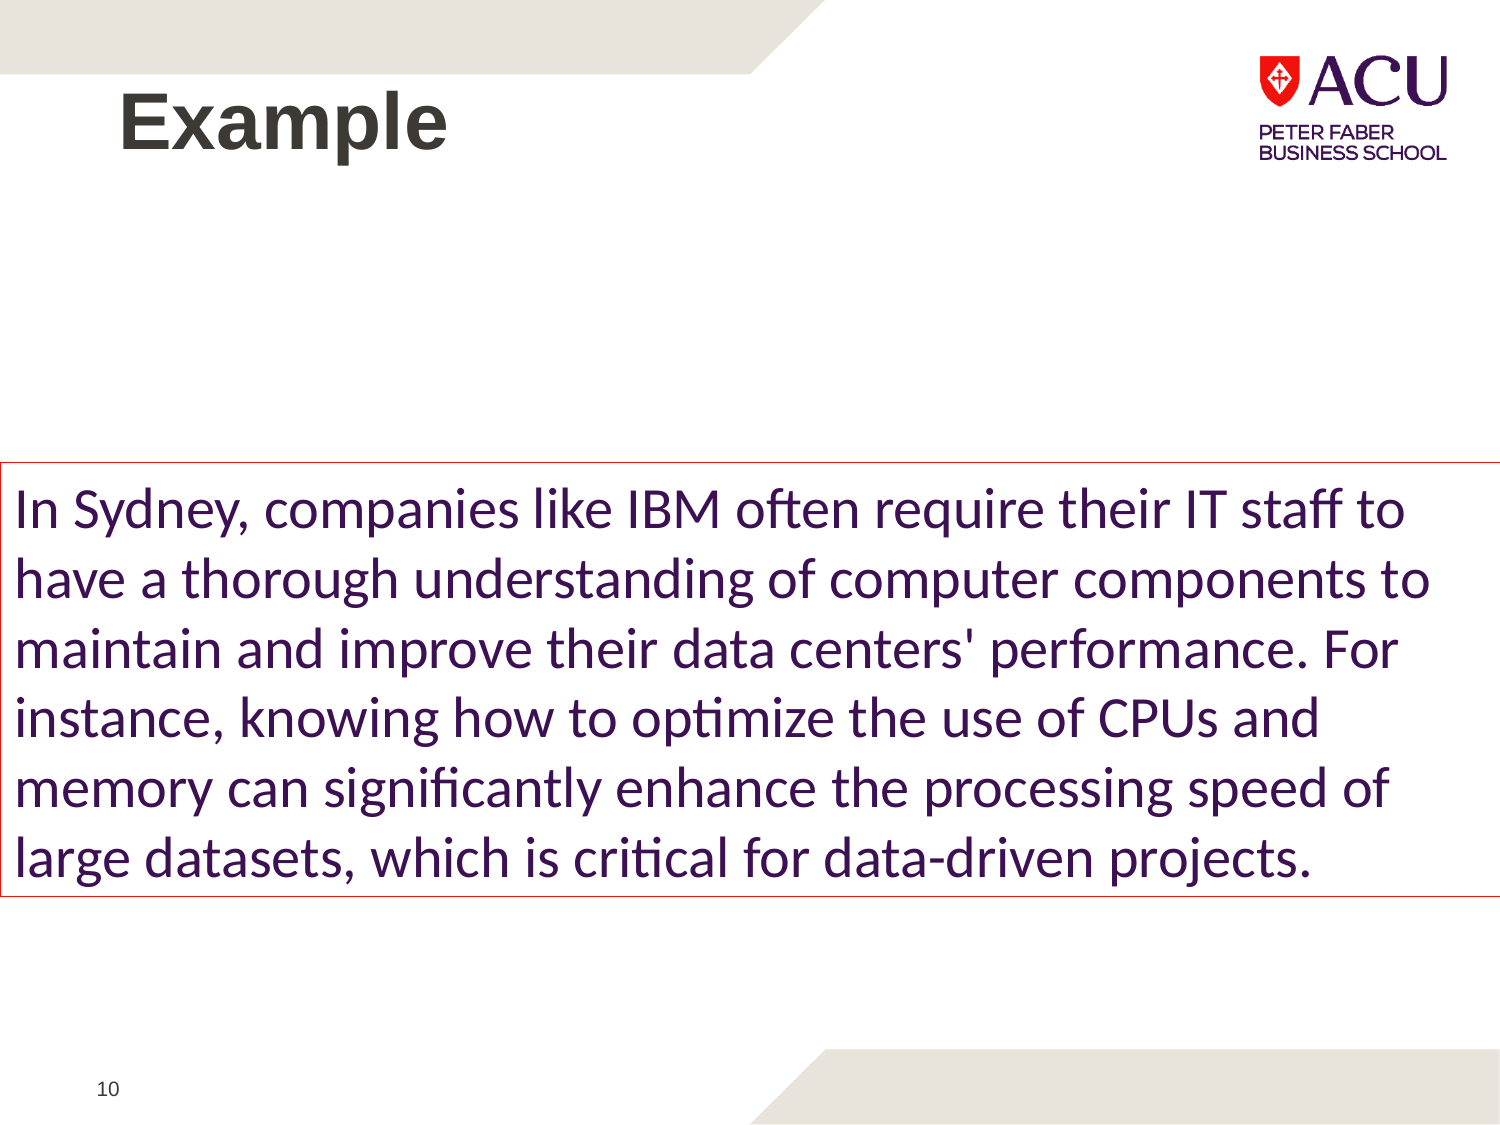

# Example
In Sydney, companies like IBM often require their IT staff to have a thorough understanding of computer components to maintain and improve their data centers' performance. For instance, knowing how to optimize the use of CPUs and memory can significantly enhance the processing speed of large datasets, which is critical for data-driven projects.
10